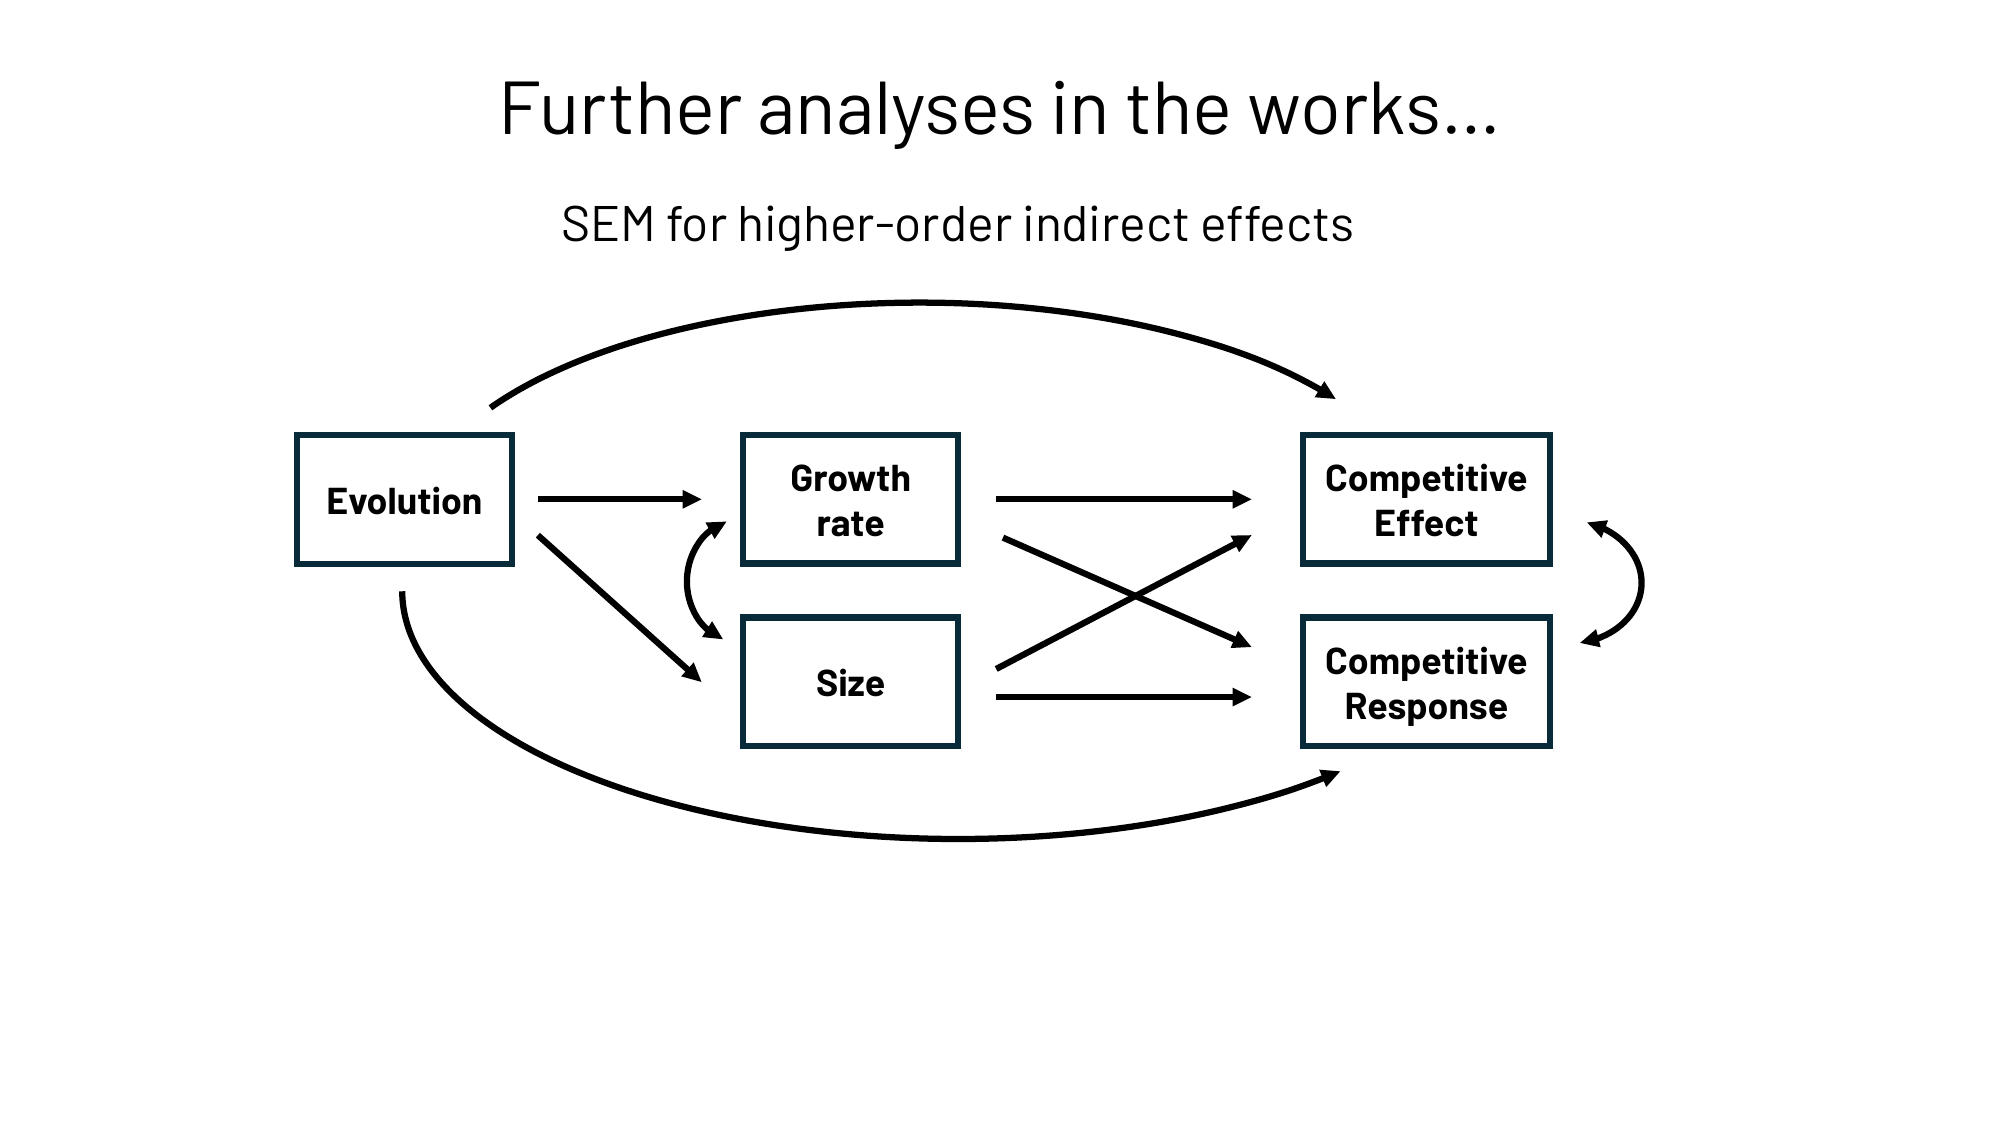

Further analyses in the works…

SEM for higher-order indirect effects
Growth rate
Competitive Effect
Evolution

Size
Competitive Response